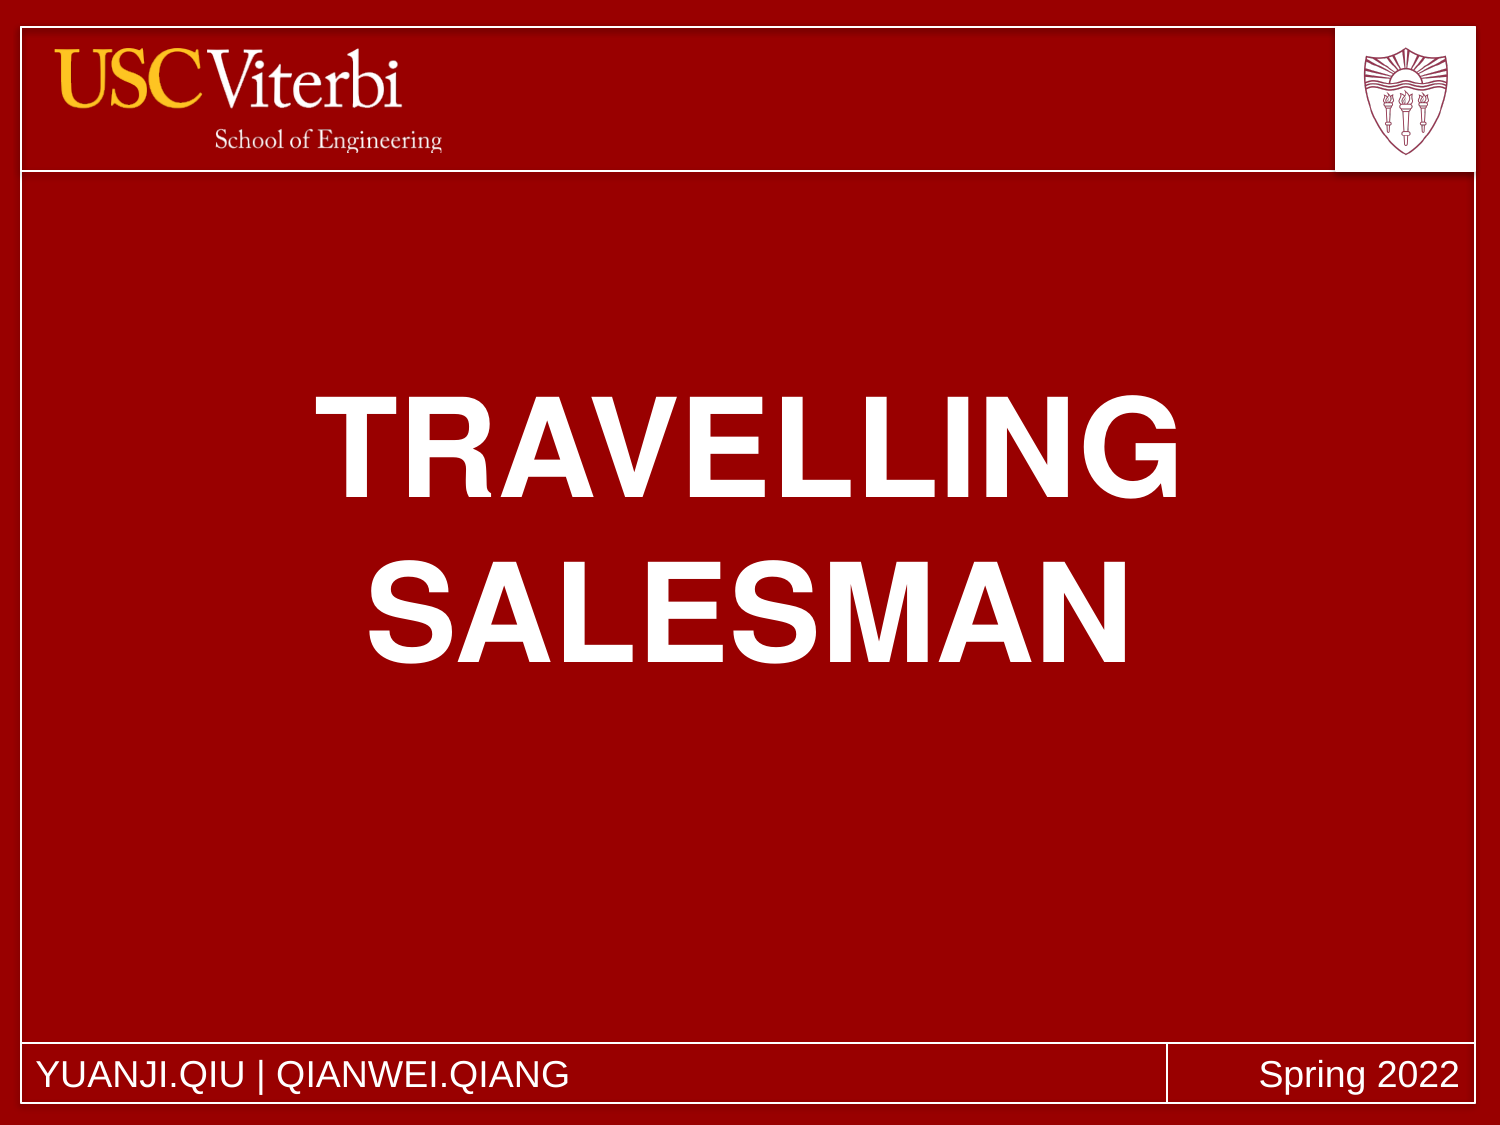

# TRAVELLING SALESMAN
YuanJi.Qiu | QianWei.Qiang
Spring 2022